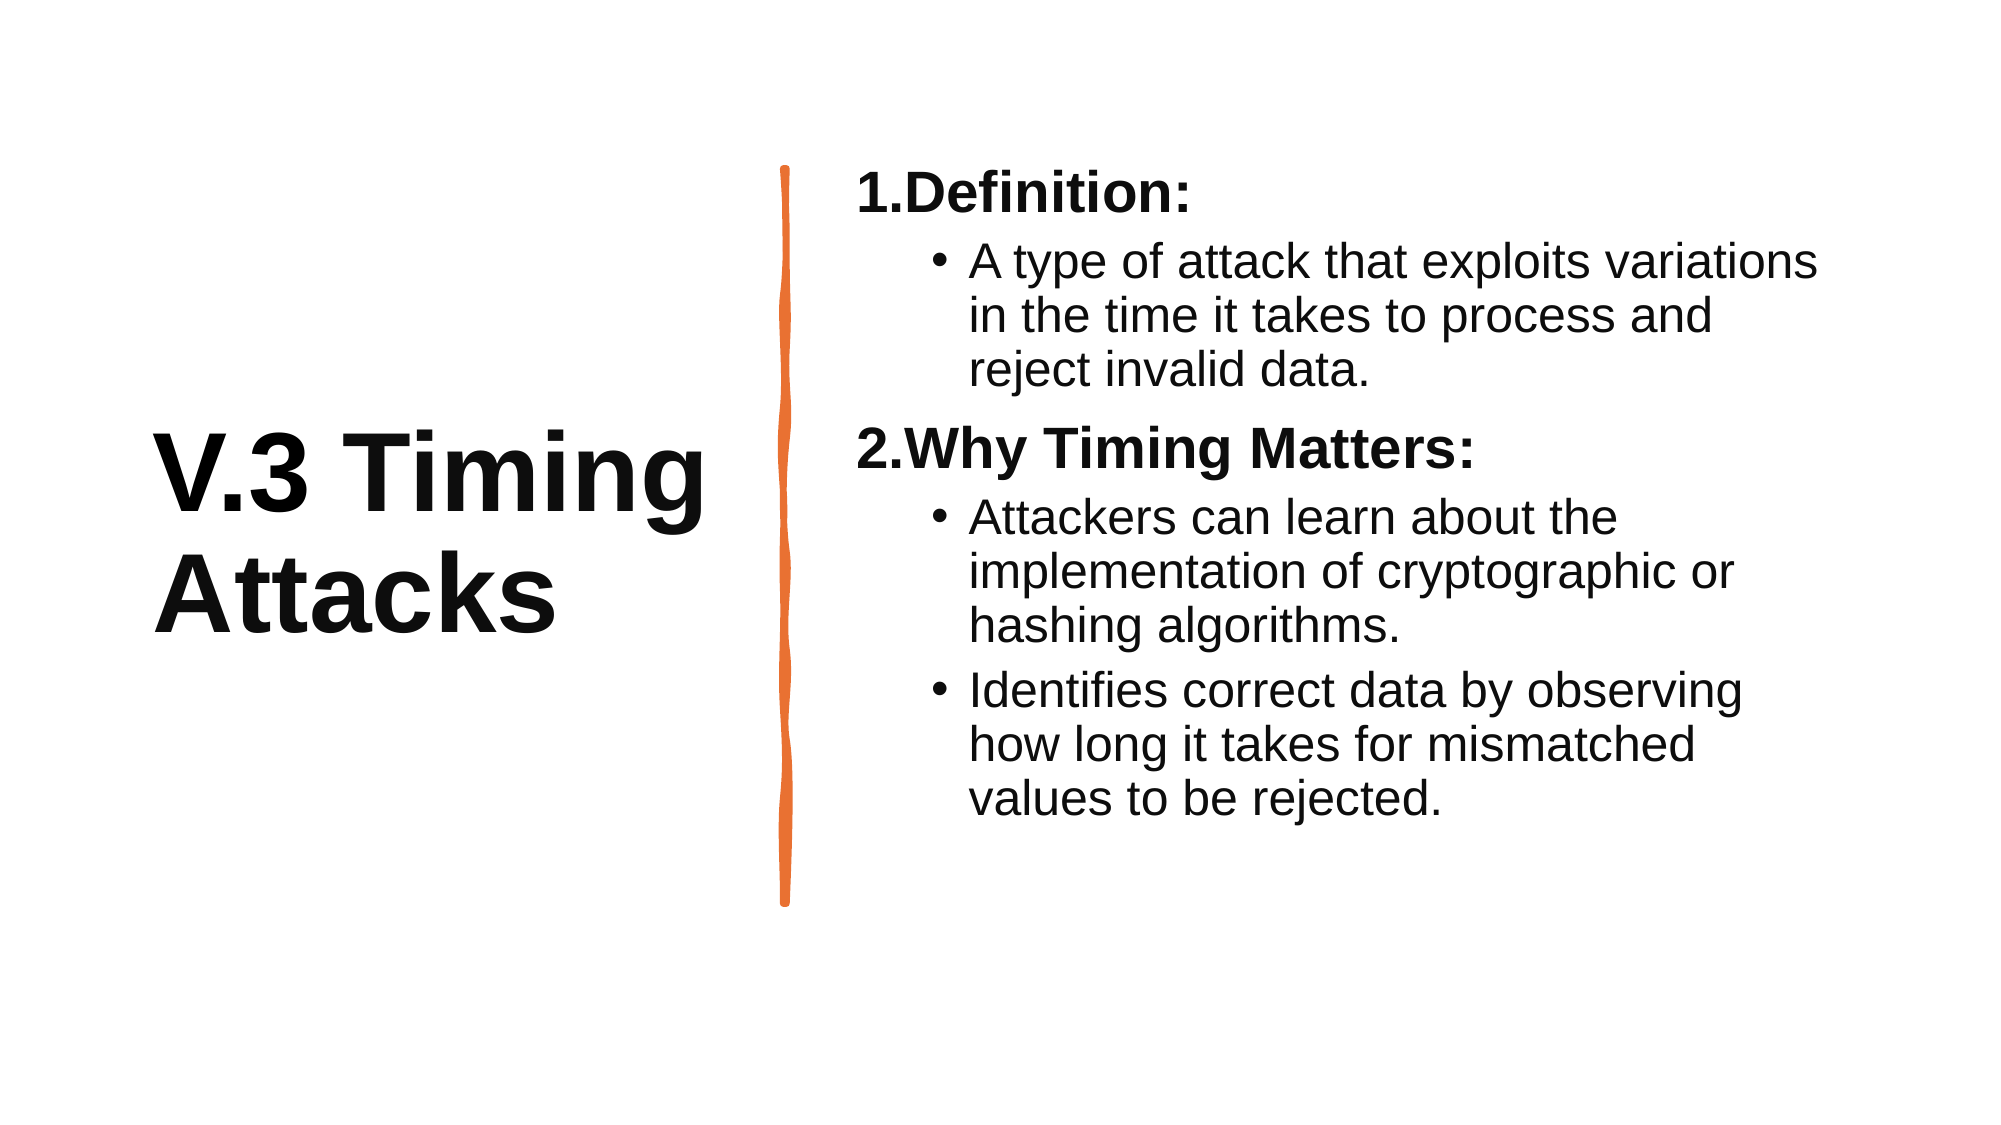

# V.3 Timing Attacks
Definition:
A type of attack that exploits variations in the time it takes to process and reject invalid data.
Why Timing Matters:
Attackers can learn about the implementation of cryptographic or hashing algorithms.
Identifies correct data by observing how long it takes for mismatched values to be rejected.